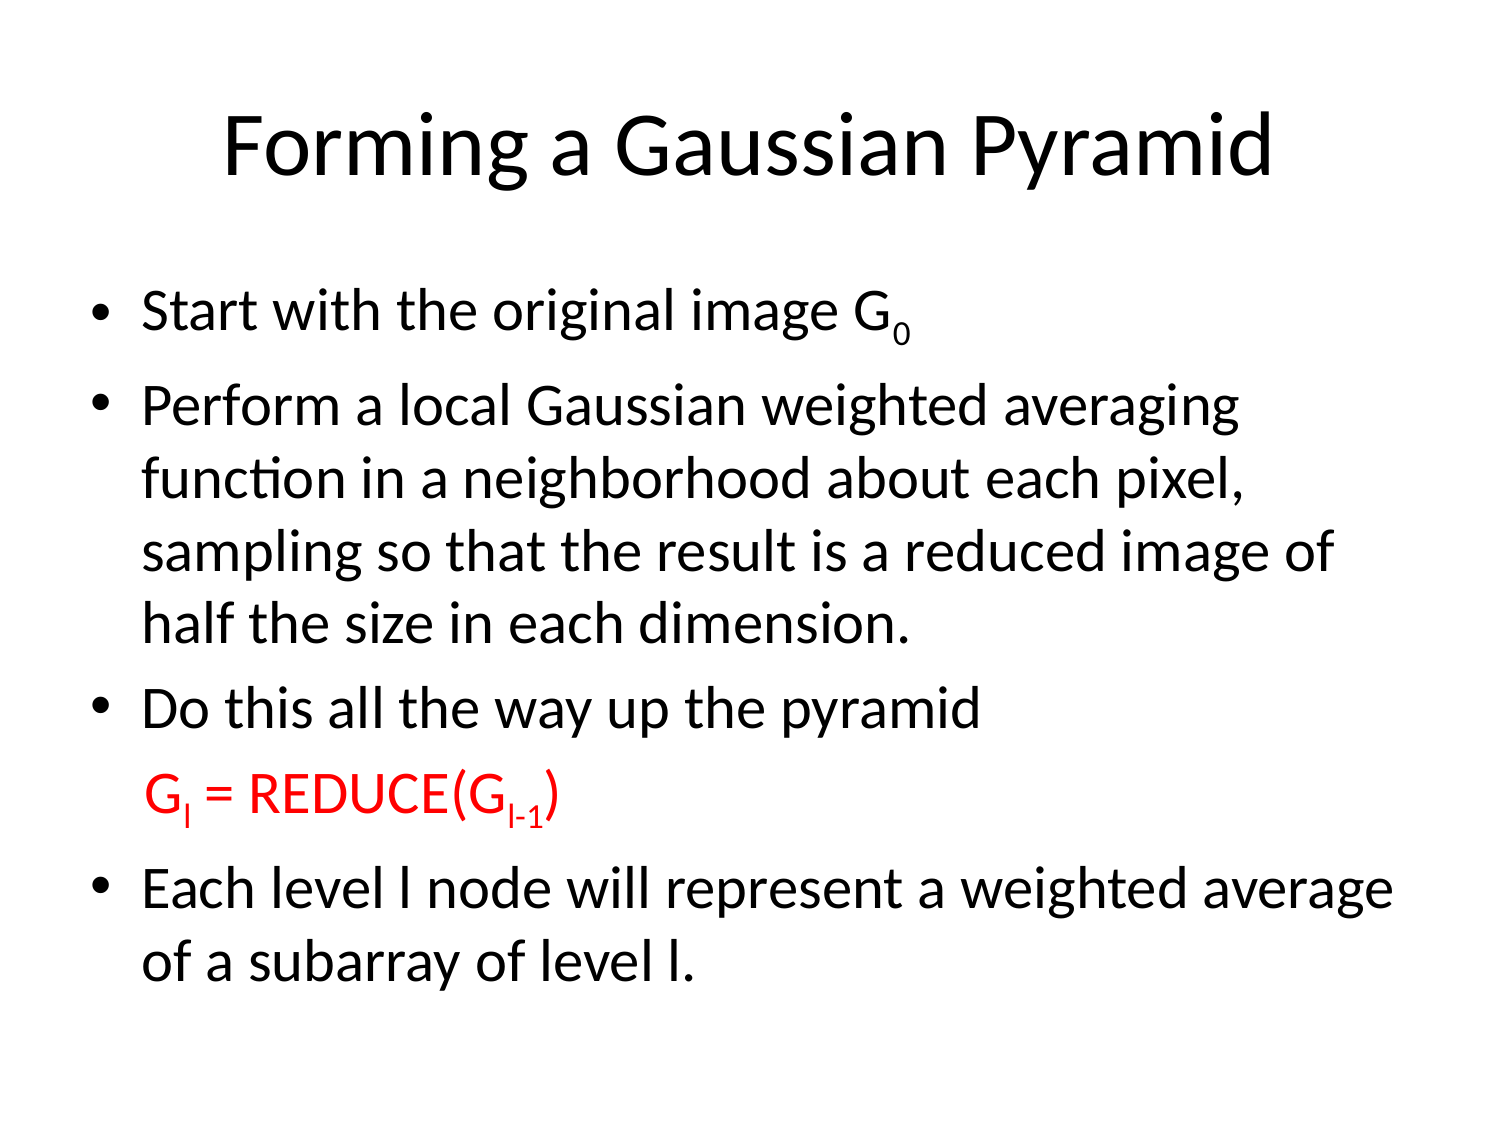

# Forming a Gaussian Pyramid
Start with the original image G0
Perform a local Gaussian weighted averaging function in a neighborhood about each pixel, sampling so that the result is a reduced image of half the size in each dimension.
Do this all the way up the pyramid
    Gl = REDUCE(Gl-1)
Each level l node will represent a weighted average of a subarray of level l.